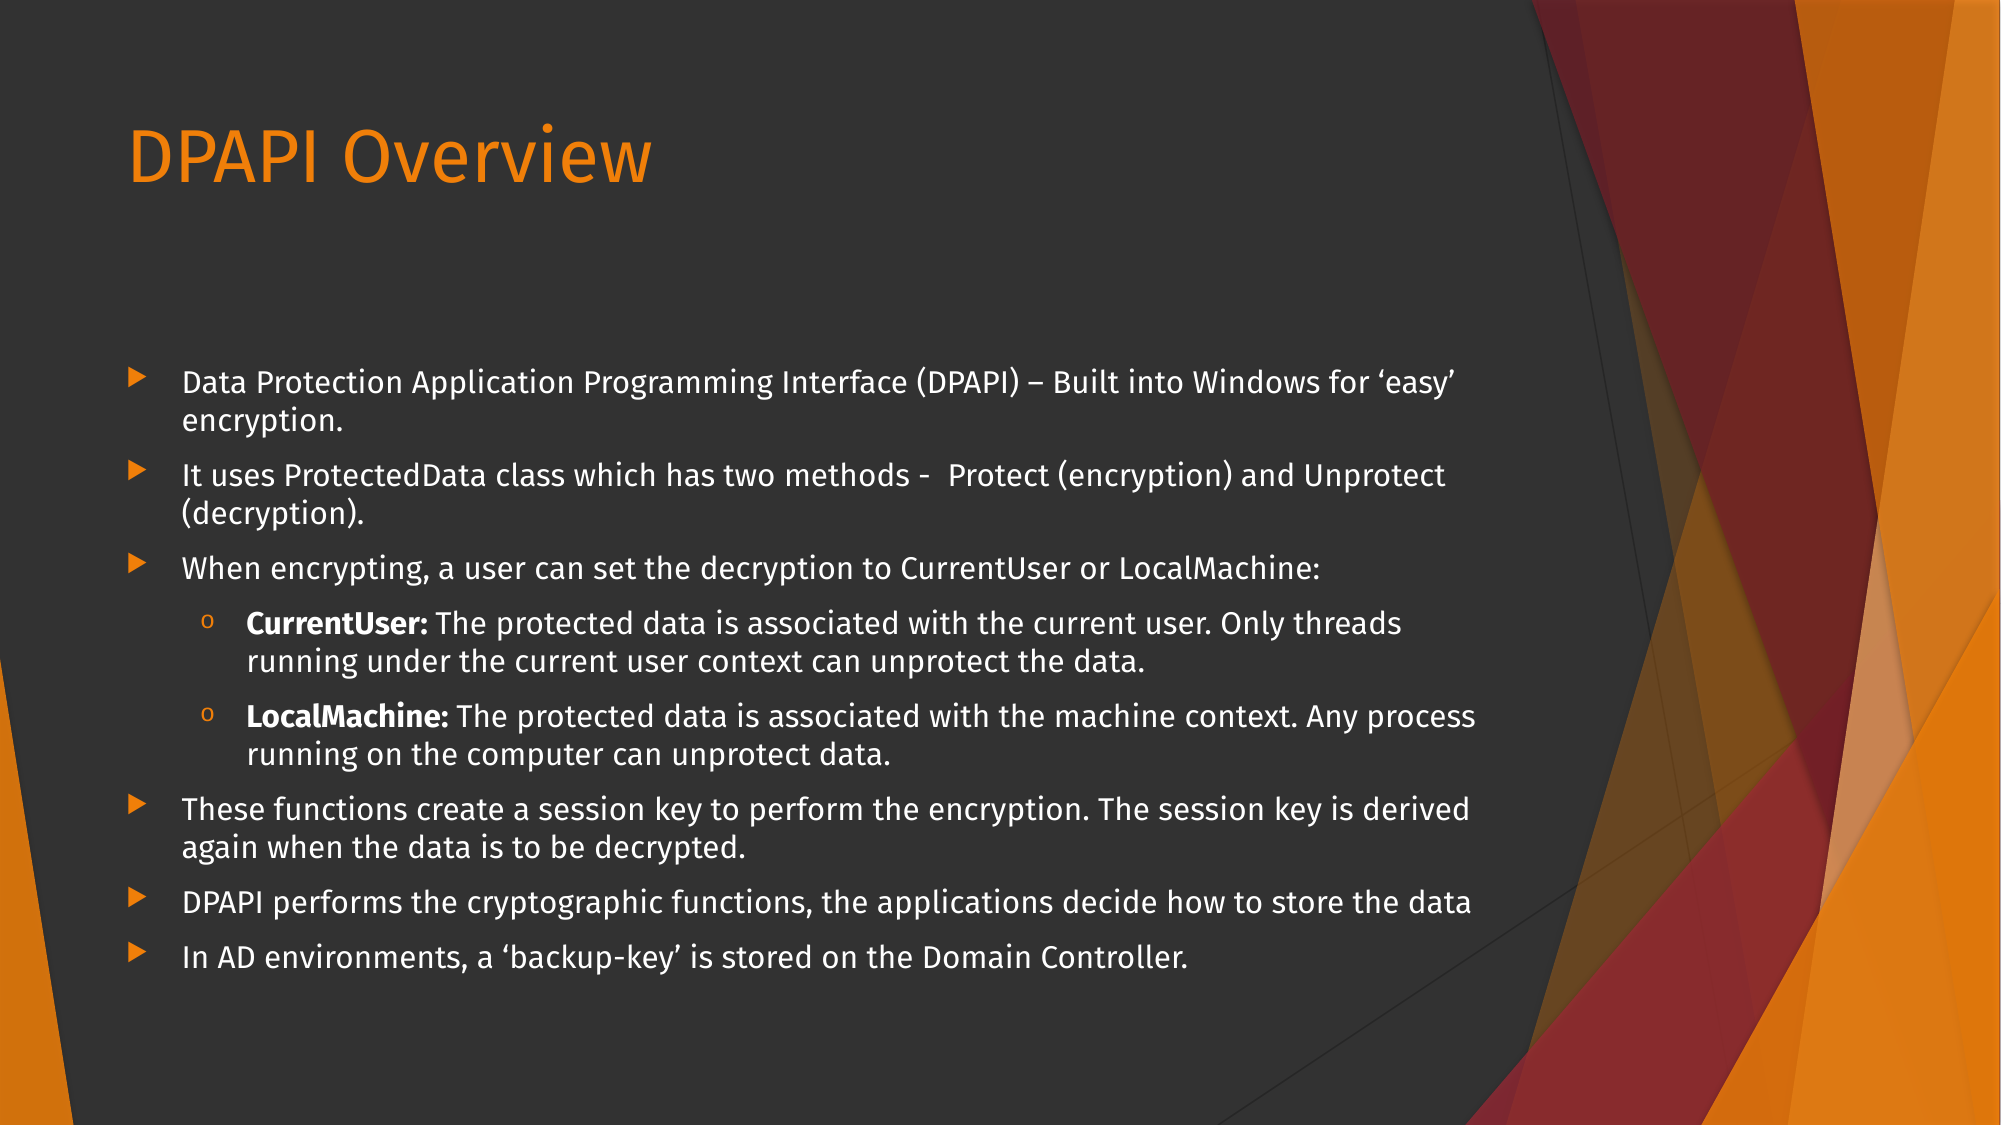

# DPAPI Overview
Data Protection Application Programming Interface (DPAPI) – Built into Windows for ‘easy’ encryption.
It uses ProtectedData class which has two methods -  Protect (encryption) and Unprotect (decryption).
When encrypting, a user can set the decryption to CurrentUser or LocalMachine:
CurrentUser: The protected data is associated with the current user. Only threads running under the current user context can unprotect the data.
LocalMachine: The protected data is associated with the machine context. Any process running on the computer can unprotect data.
These functions create a session key to perform the encryption. The session key is derived again when the data is to be decrypted.
DPAPI performs the cryptographic functions, the applications decide how to store the data
In AD environments, a ‘backup-key’ is stored on the Domain Controller.